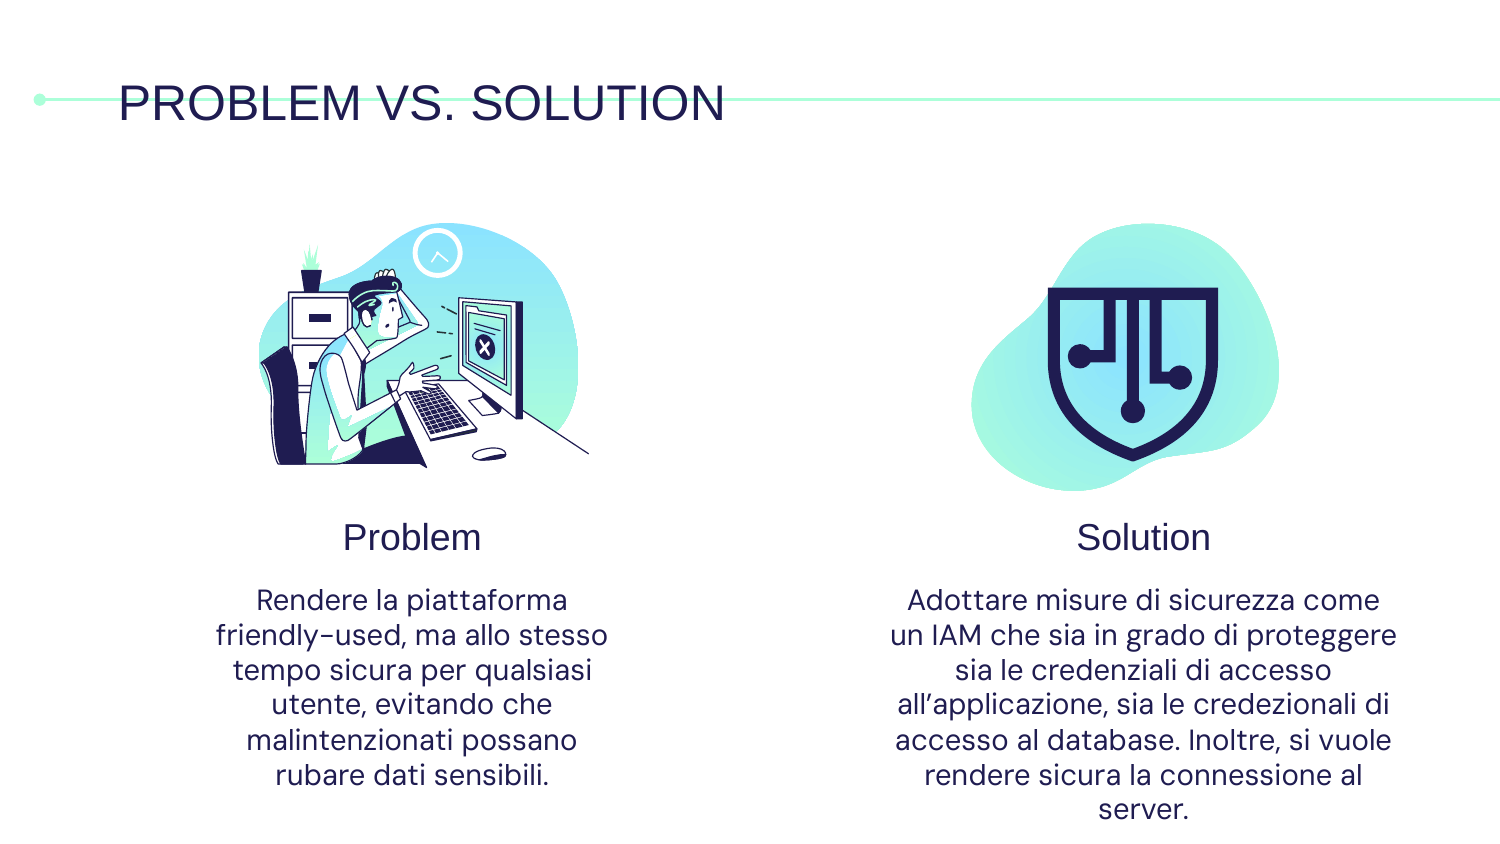

# PROBLEM VS. SOLUTION

Problem
Solution
Rendere la piattaforma friendly-used, ma allo stesso tempo sicura per qualsiasi utente, evitando che malintenzionati possano rubare dati sensibili.
Adottare misure di sicurezza come un IAM che sia in grado di proteggere sia le credenziali di accesso all’applicazione, sia le credezionali di accesso al database. Inoltre, si vuole rendere sicura la connessione al server.